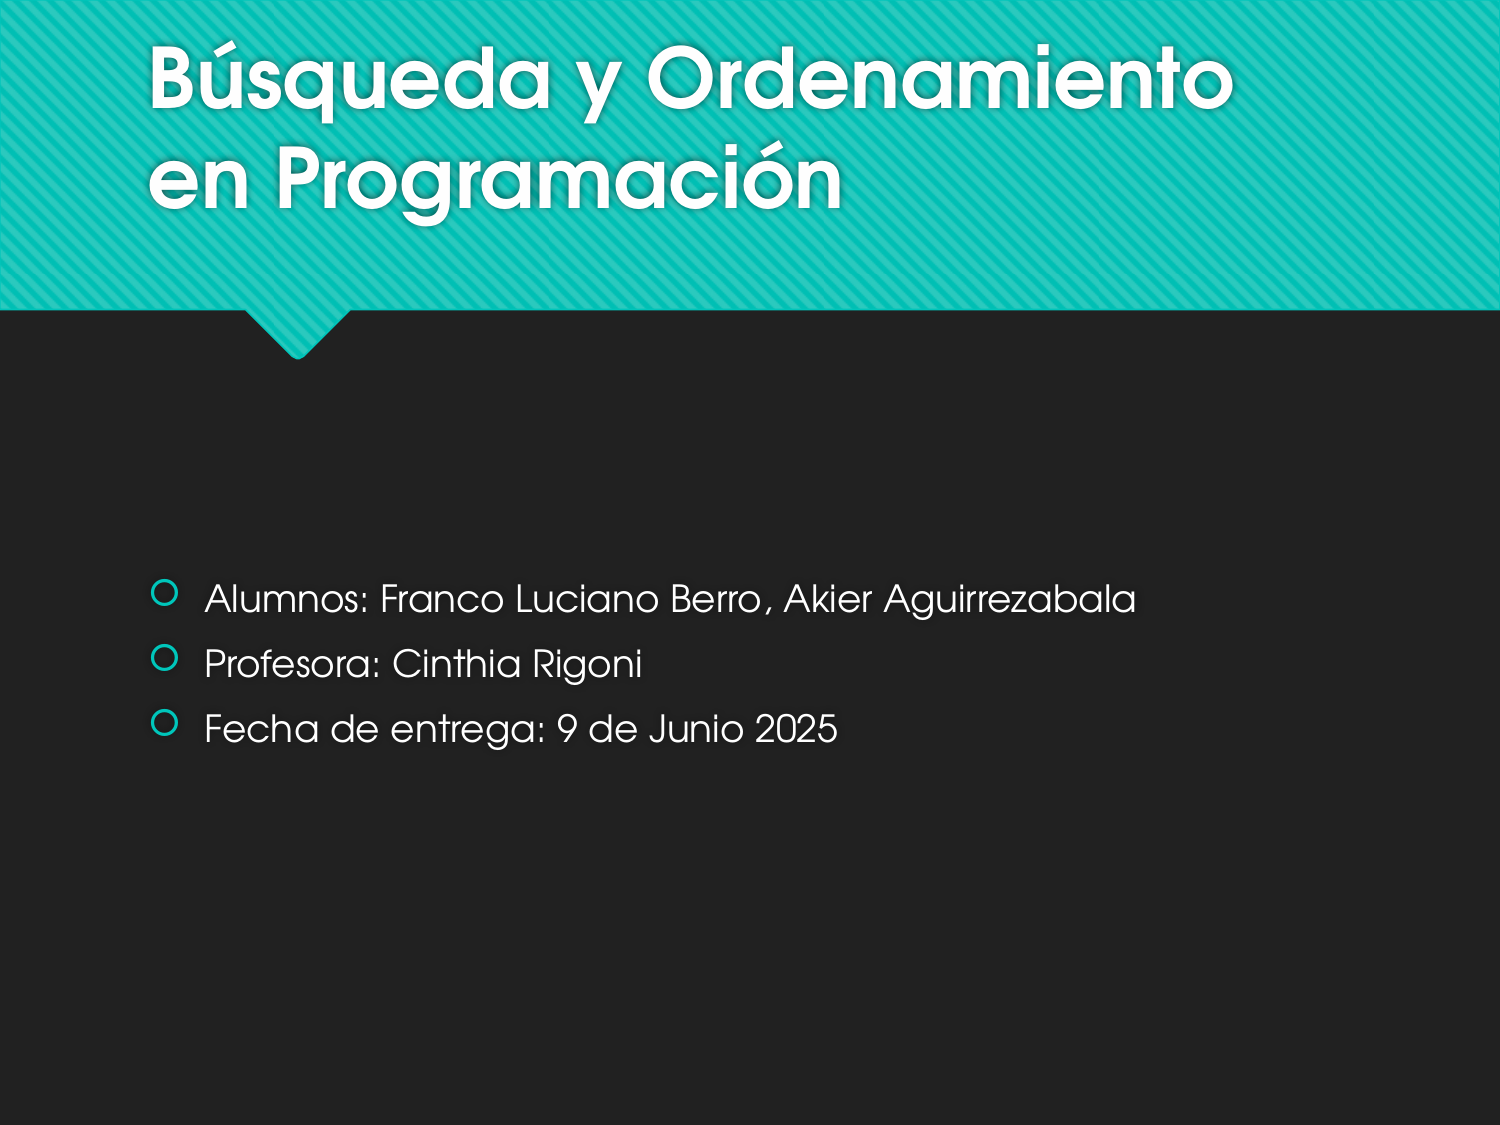

# Búsqueda y Ordenamiento en Programación
Alumnos: Franco Luciano Berro, Akier Aguirrezabala
Profesora: Cinthia Rigoni
Fecha de entrega: 9 de Junio 2025